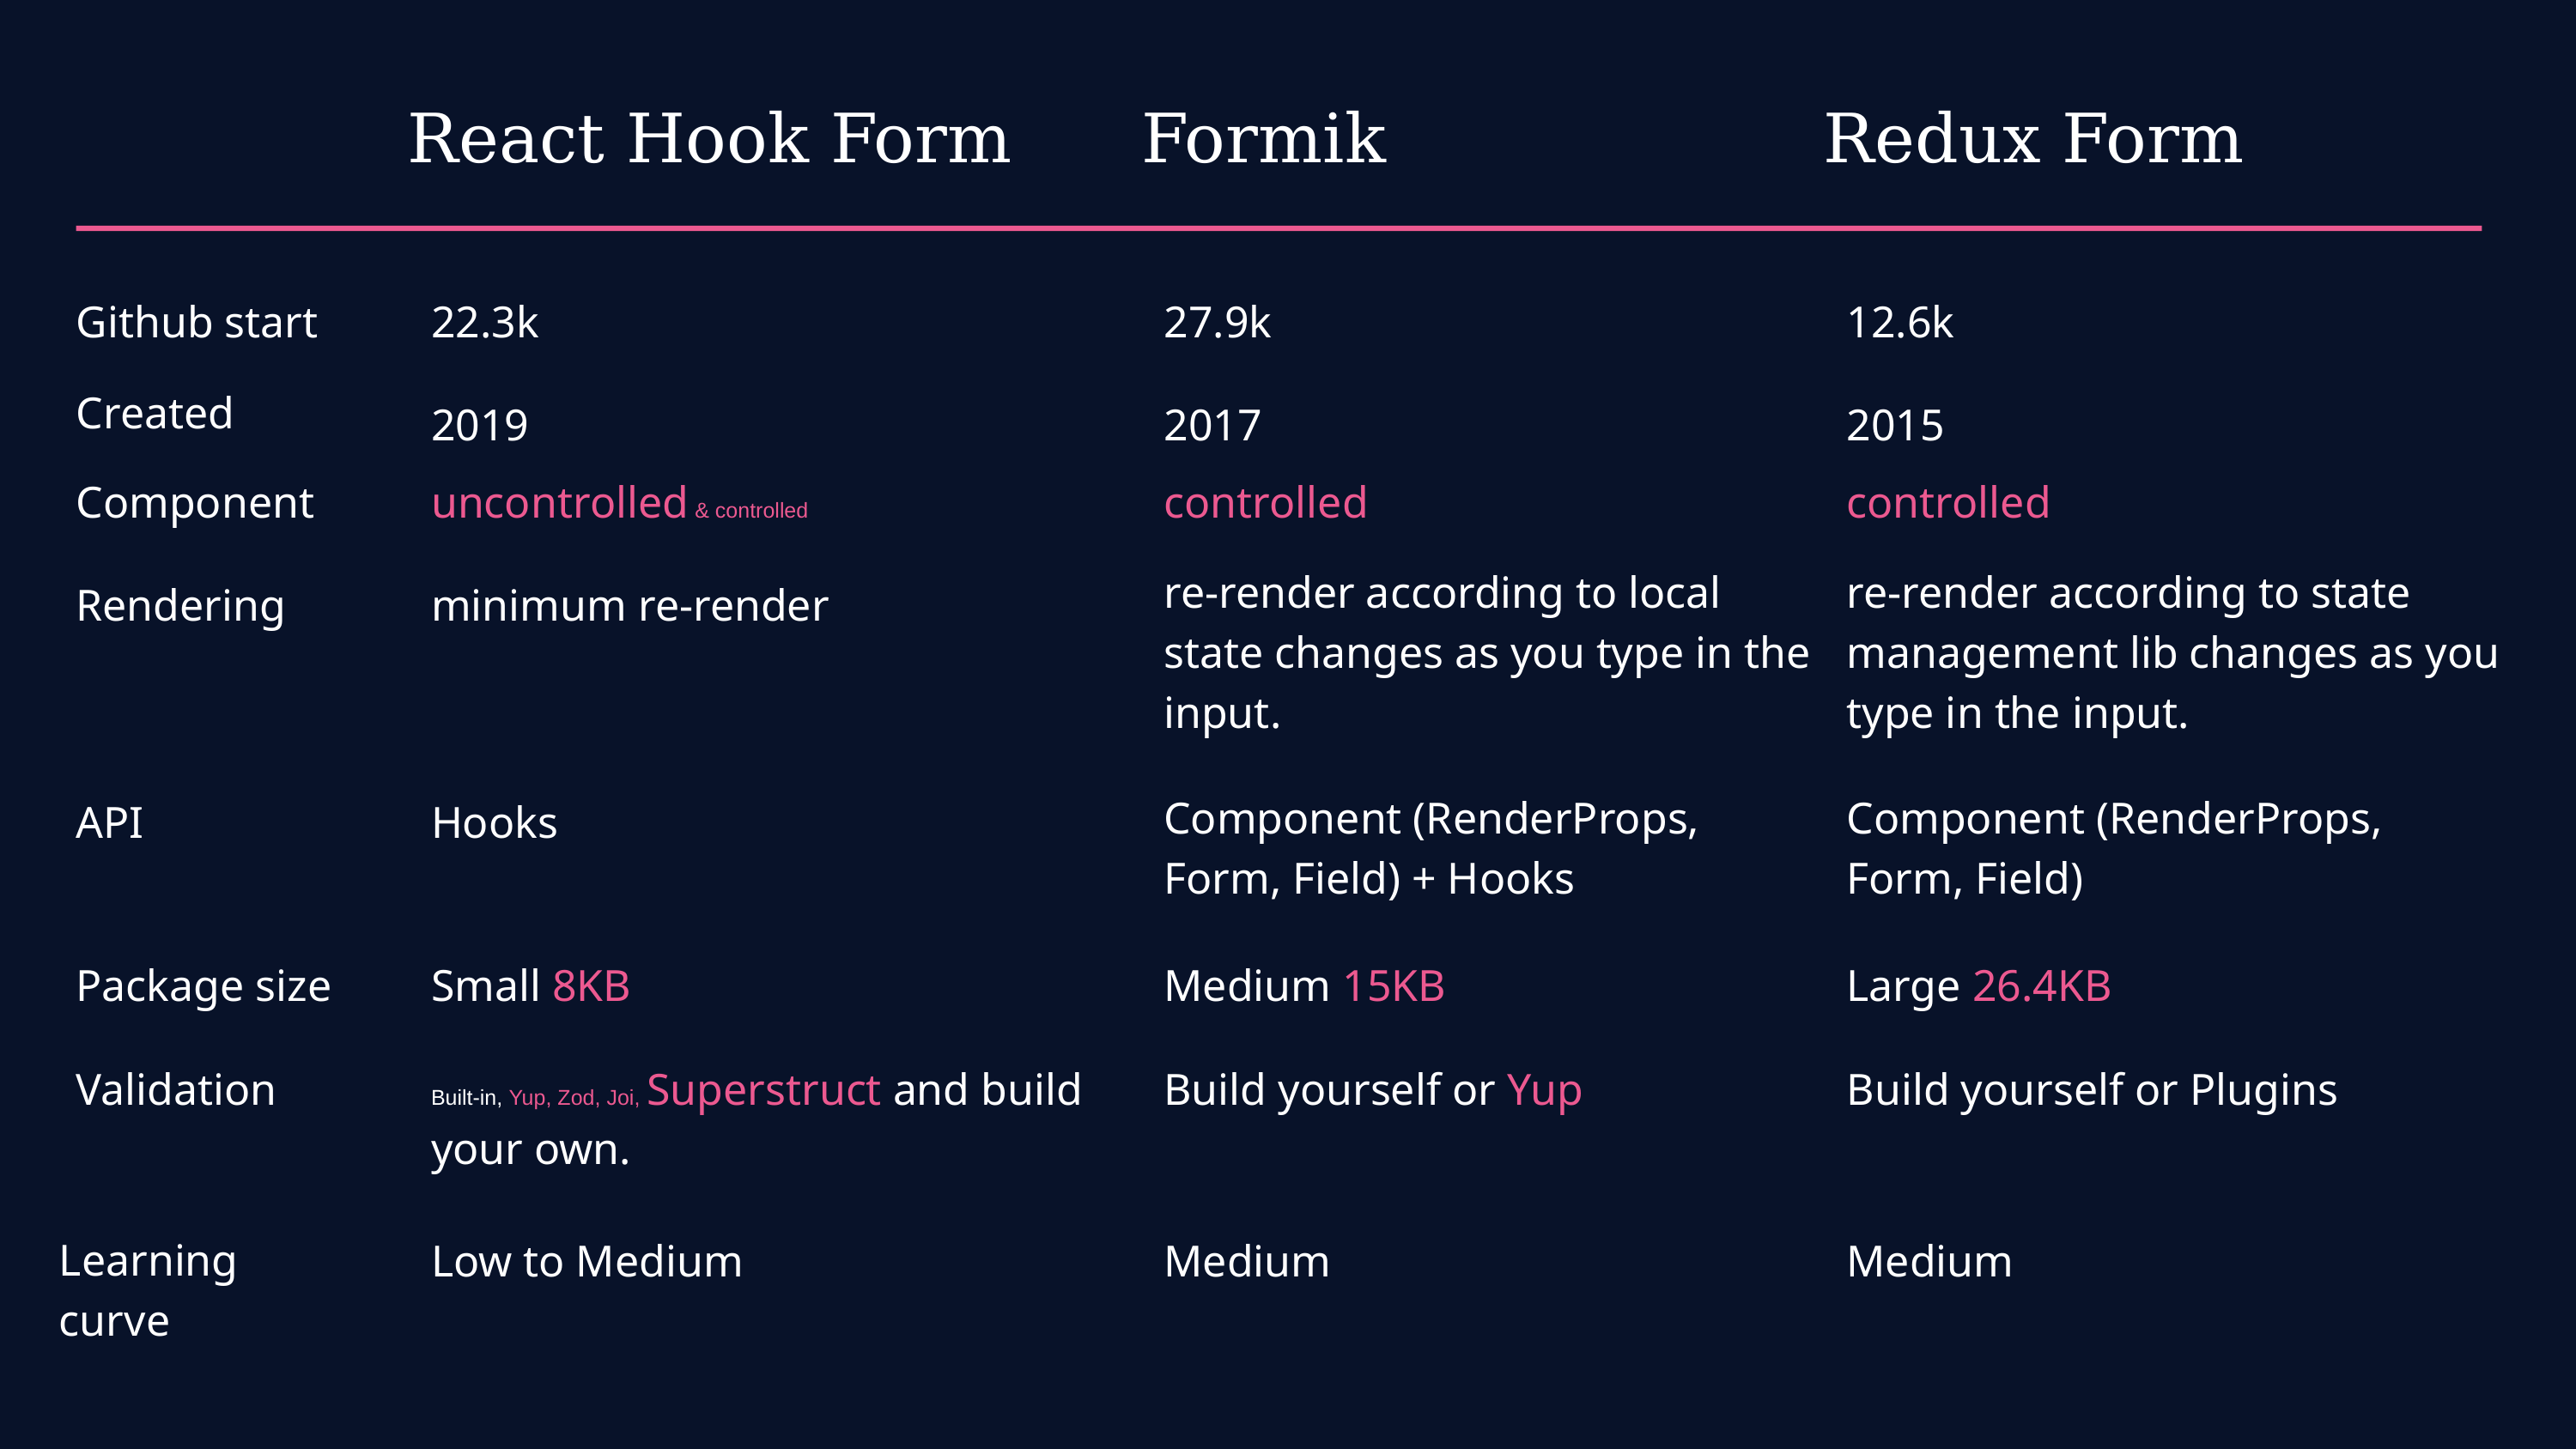

React Hook Form
Formik
Redux Form

Github start
22.3k
27.9k
12.6k
Created
2019
2017
2015
Component
uncontrolled & controlled
controlled
controlled
re-render according to local state changes as you type in the input.
re-render according to state management lib changes as you type in the input.
Rendering
minimum re-render
Component (RenderProps, Form, Field) + Hooks
Component (RenderProps, Form, Field)
API
Hooks
Package size
Small 8KB
Medium 15KB
Large 26.4KB
Validation
Built-in, Yup, Zod, Joi, Superstruct and build your own.

Build yourself or Yup
Build yourself or Plugins
Learning curve
Low to Medium
Medium
Medium